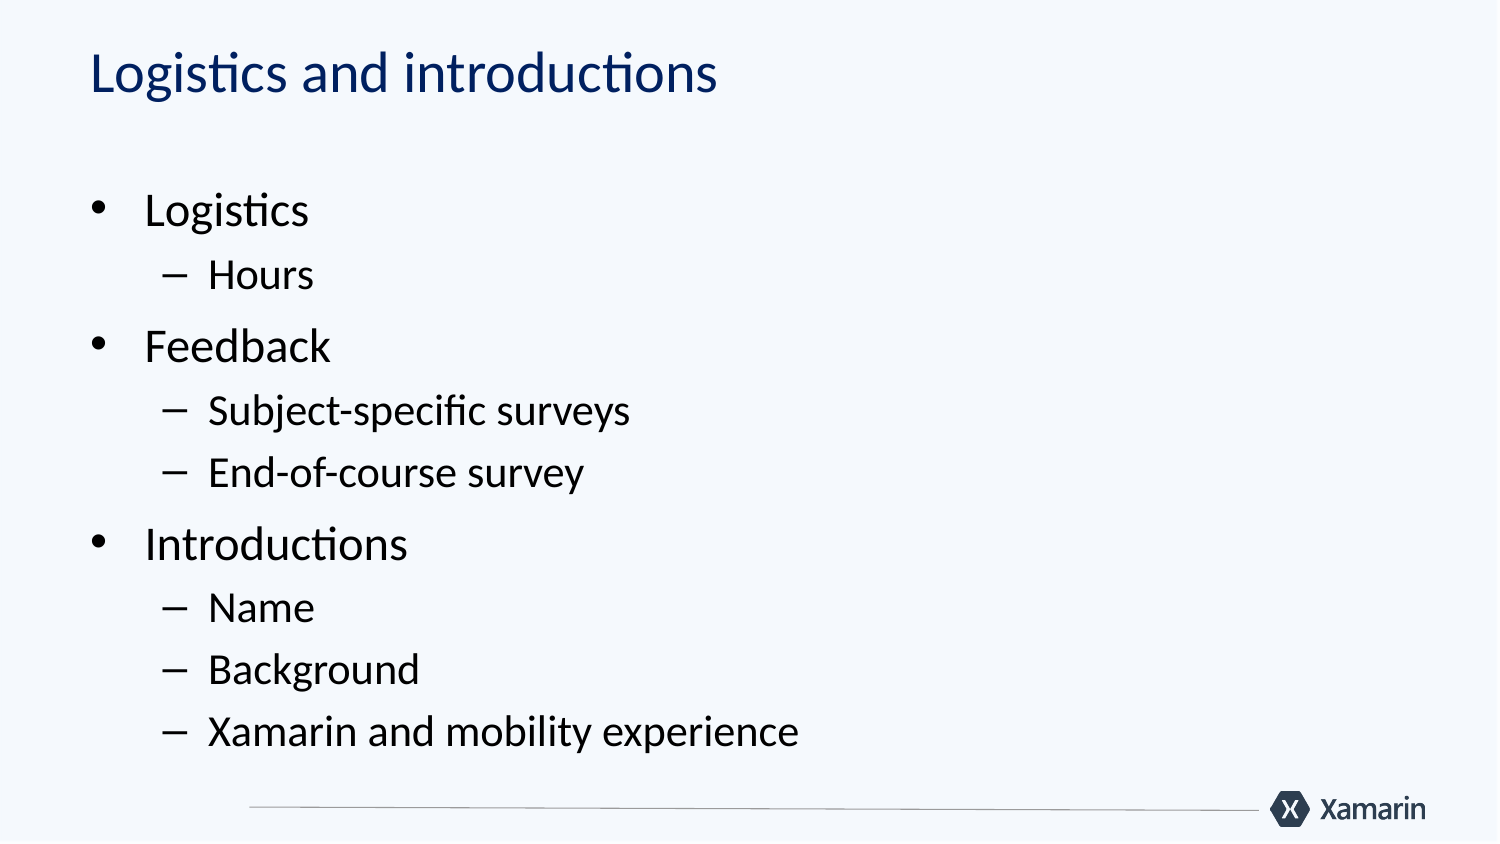

# Logistics and introductions
Logistics
Hours
Feedback
Subject-specific surveys
End-of-course survey
Introductions
Name
Background
Xamarin and mobility experience